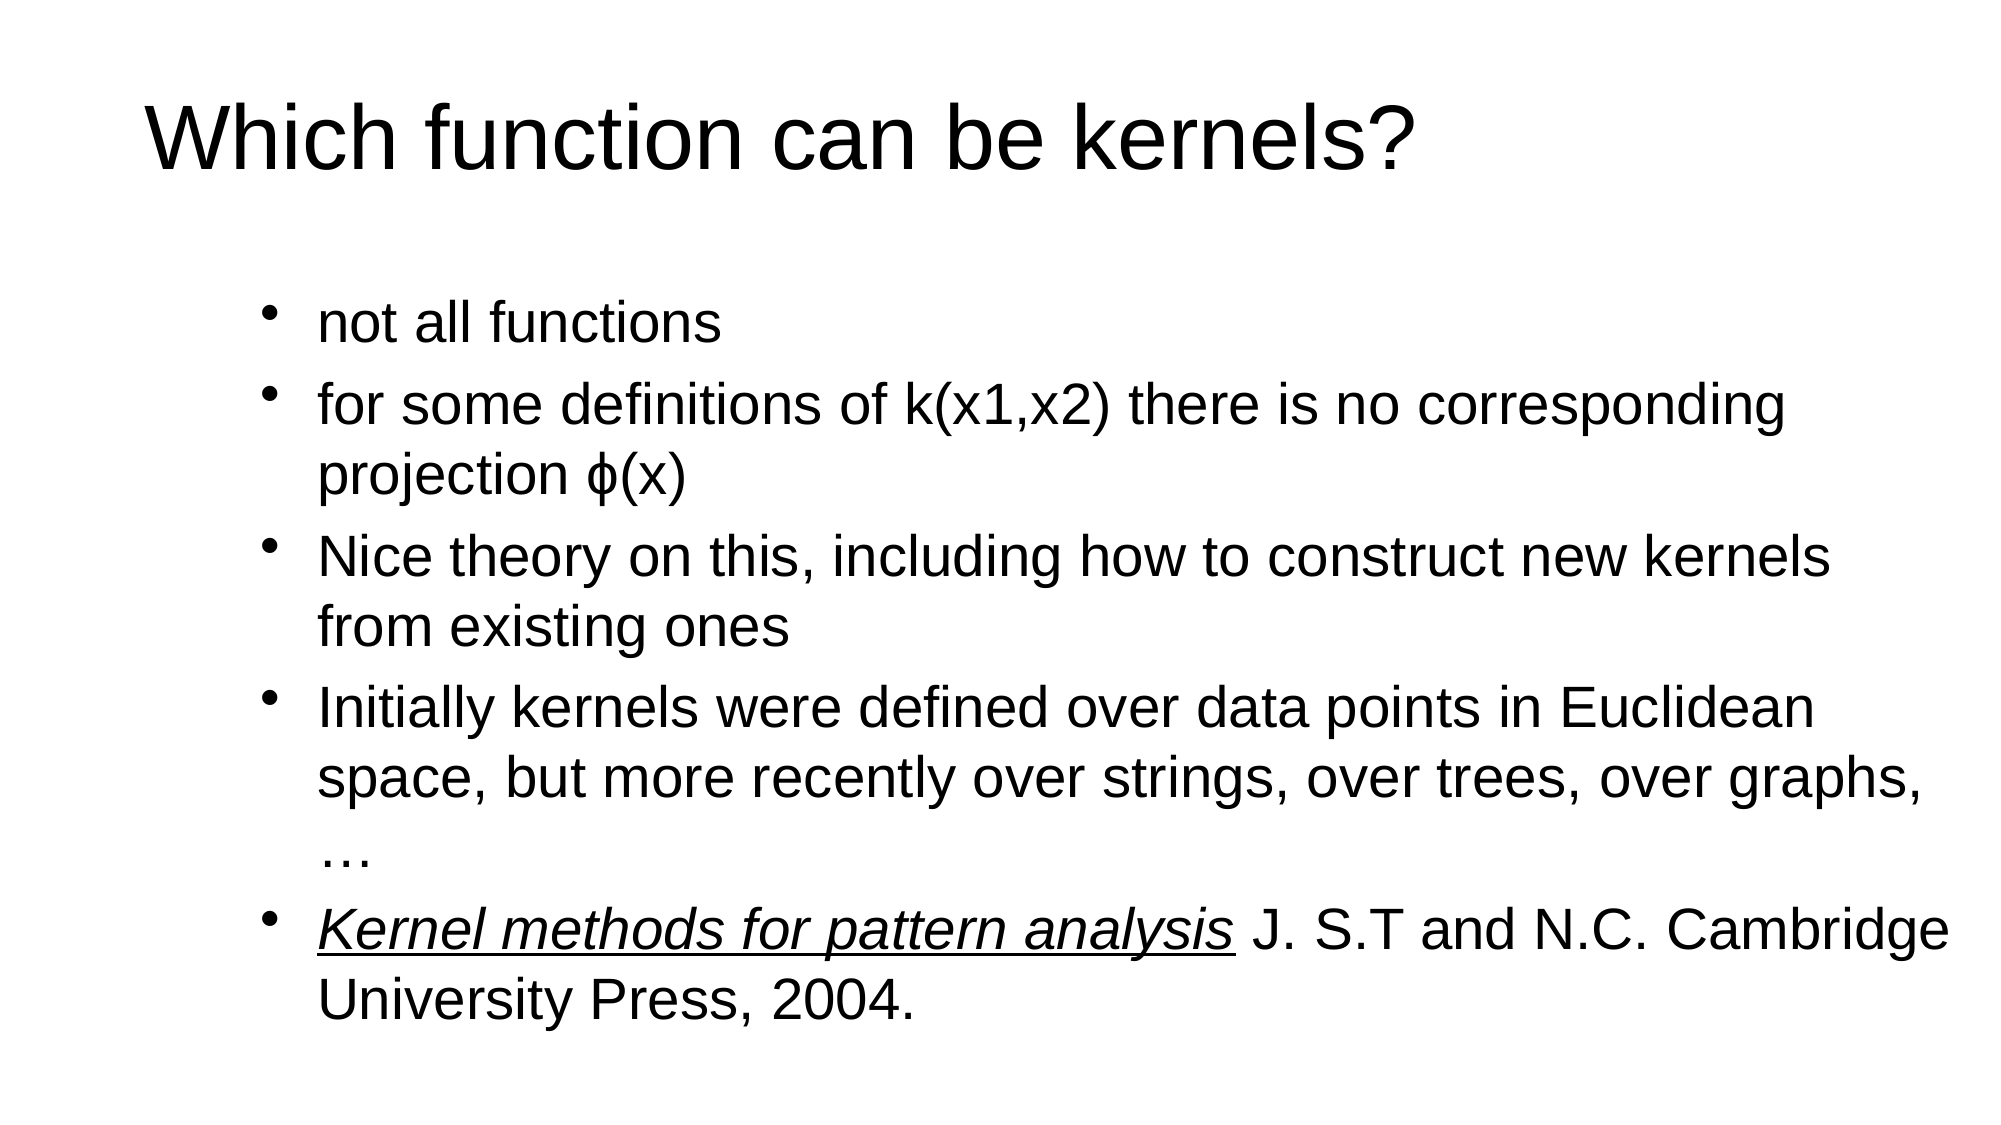

# Which function can be kernels?
not all functions
for some definitions of k(x1,x2) there is no corresponding projection ϕ(x)
Nice theory on this, including how to construct new kernels from existing ones
Initially kernels were defined over data points in Euclidean space, but more recently over strings, over trees, over graphs, …
Kernel methods for pattern analysis J. S.T and N.C. Cambridge University Press, 2004.